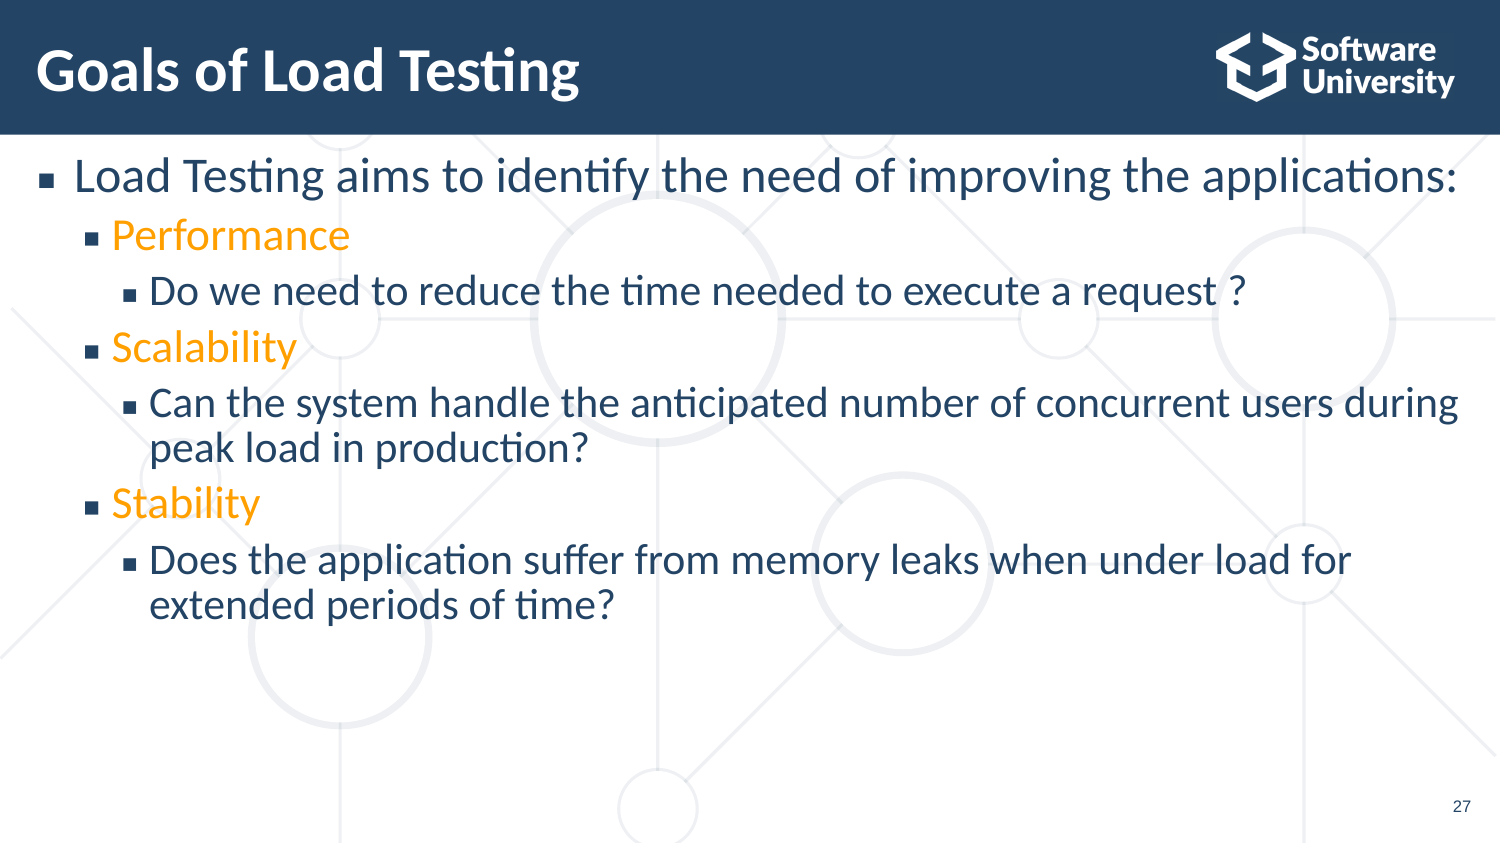

# Goals of Load Testing
Load Testing aims to identify the need of improving the applications:
Performance
Do we need to reduce the time needed to execute a request ?
Scalability
Can the system handle the anticipated number of concurrent users during peak load in production?
Stability
Does the application suffer from memory leaks when under load for extended periods of time?

27